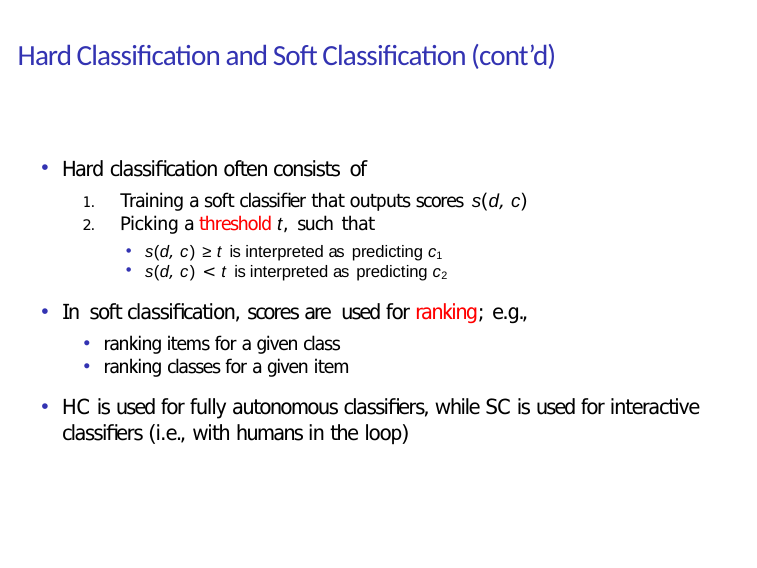

# Hard Classification and Soft Classification (cont’d)
Hard classification often consists of
Training a soft classifier that outputs scores s(d, c)
Picking a threshold t, such that
s(d, c) ≥ t is interpreted as predicting c1
s(d, c) < t is interpreted as predicting c2
In  soft classification, scores are  used for ranking; e.g.,
ranking items for a given class
ranking classes for a given item
HC is used for fully autonomous classifiers, while SC is used for interactive  classifiers (i.e., with humans in the loop)